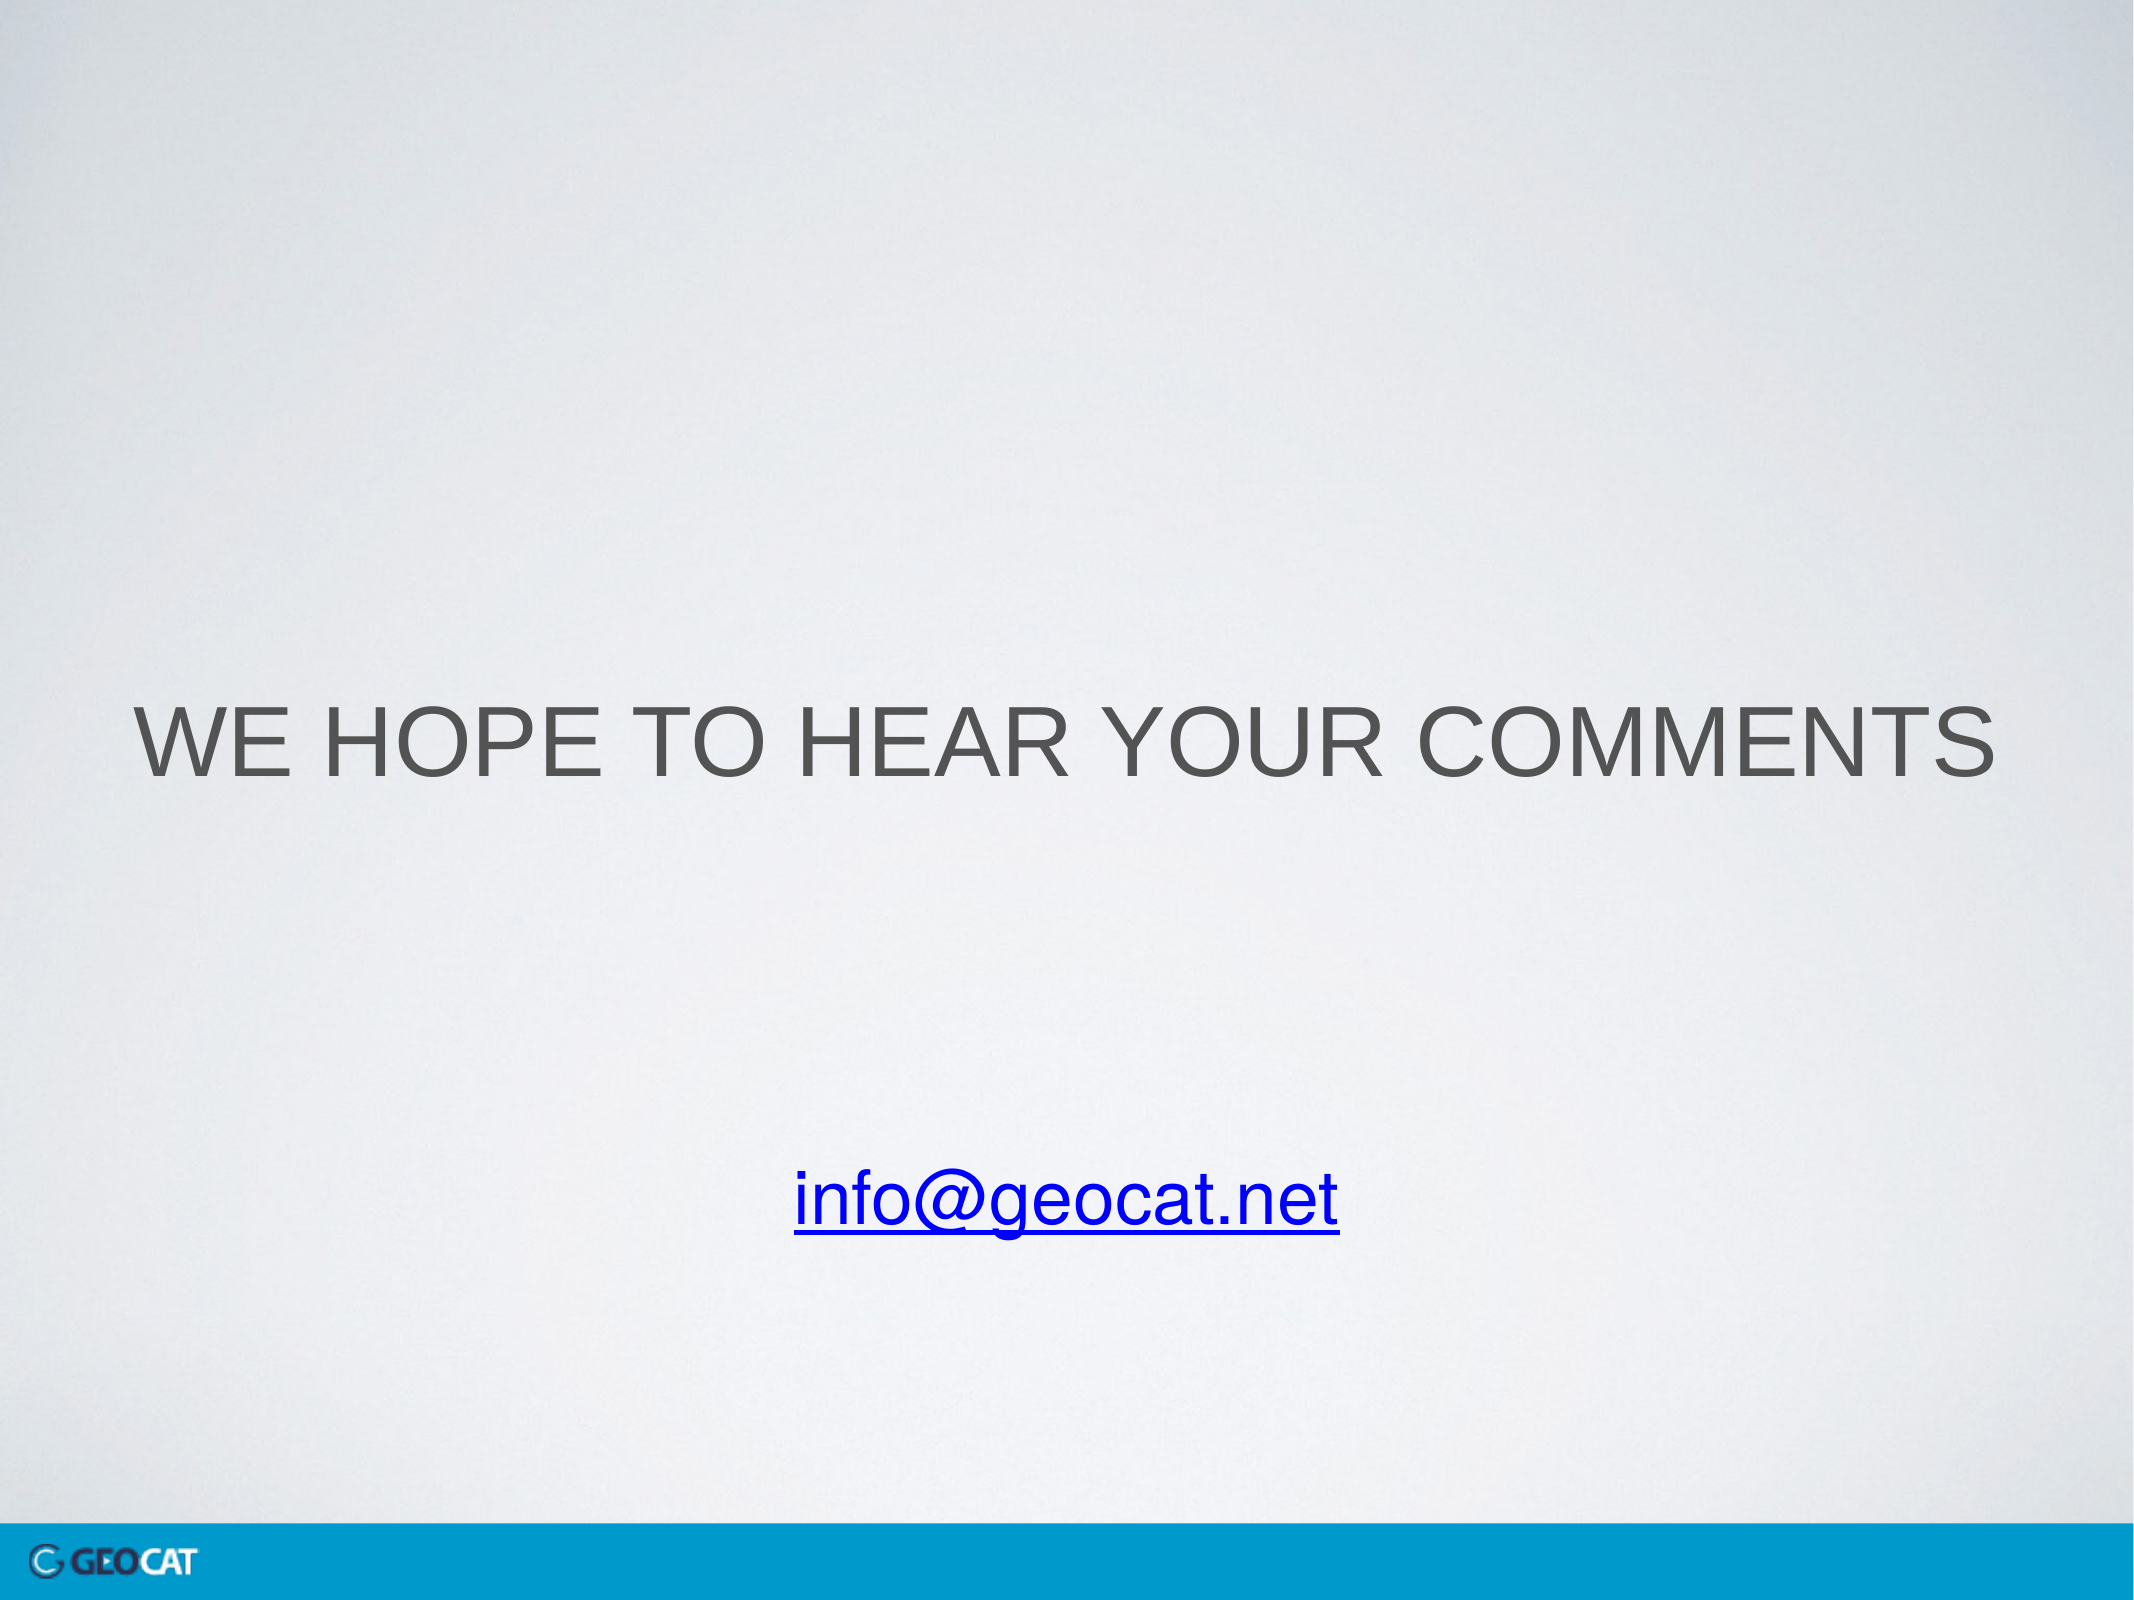

# We hope to hear your comments
info@geocat.net